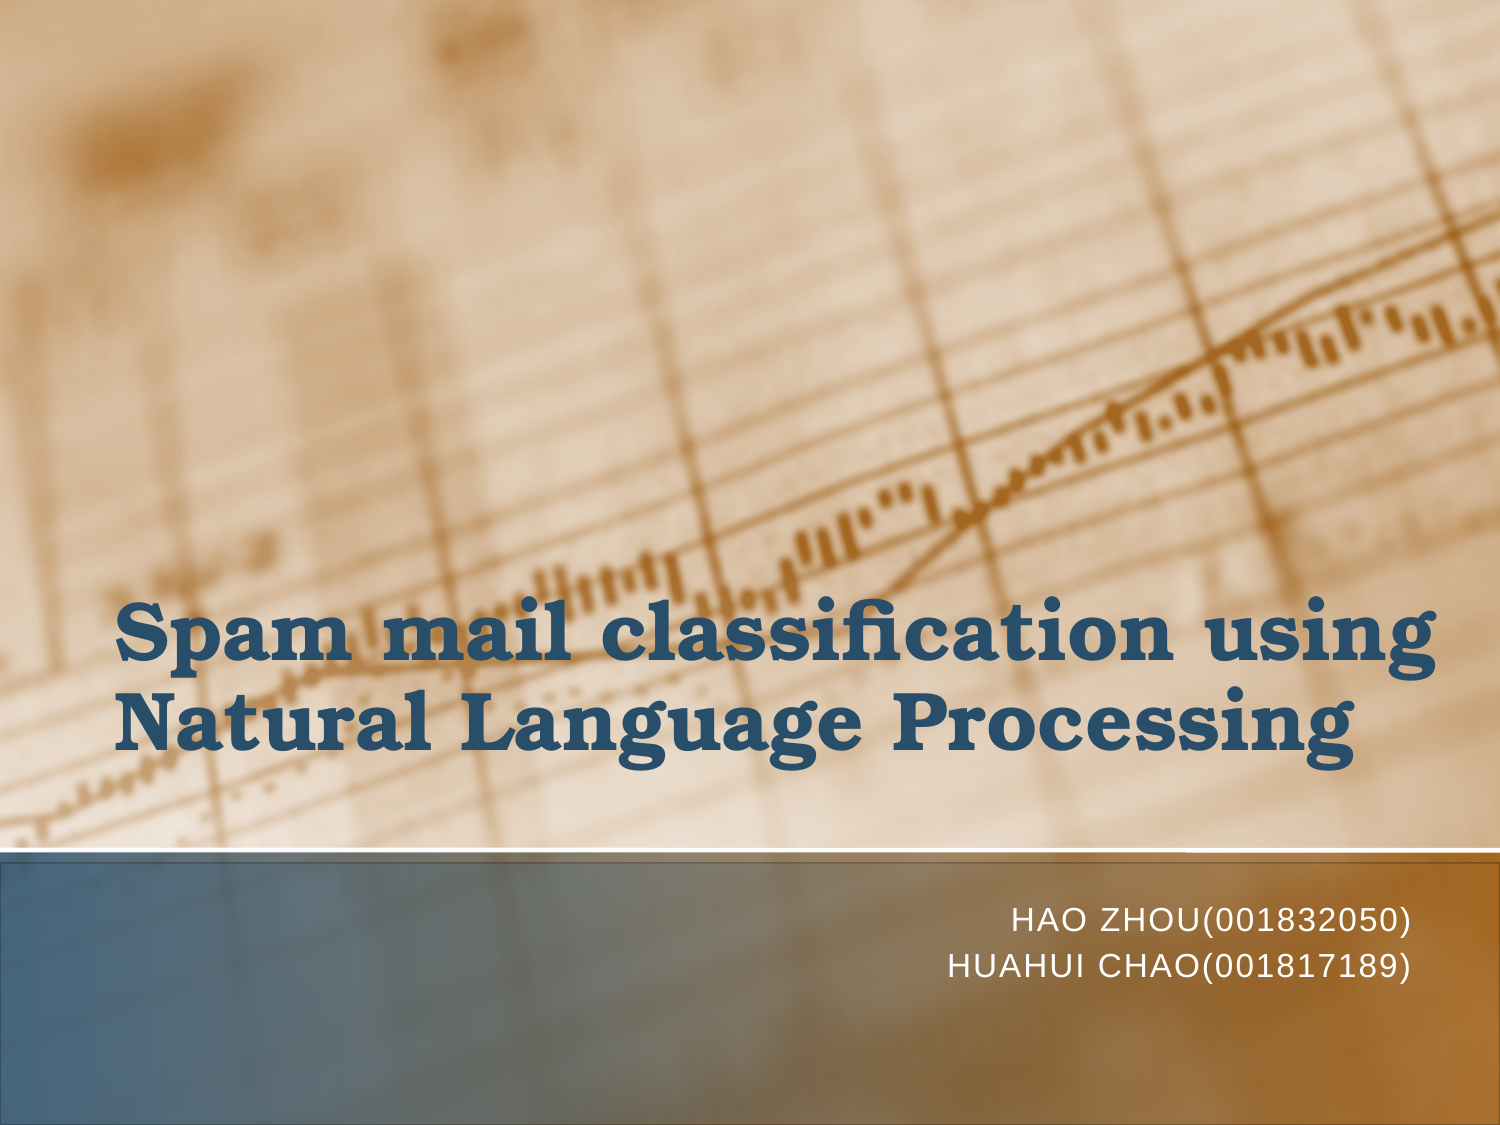

# Spam mail classification using Natural Language Processing
Hao zhou(001832050)
Huahui Chao(001817189)